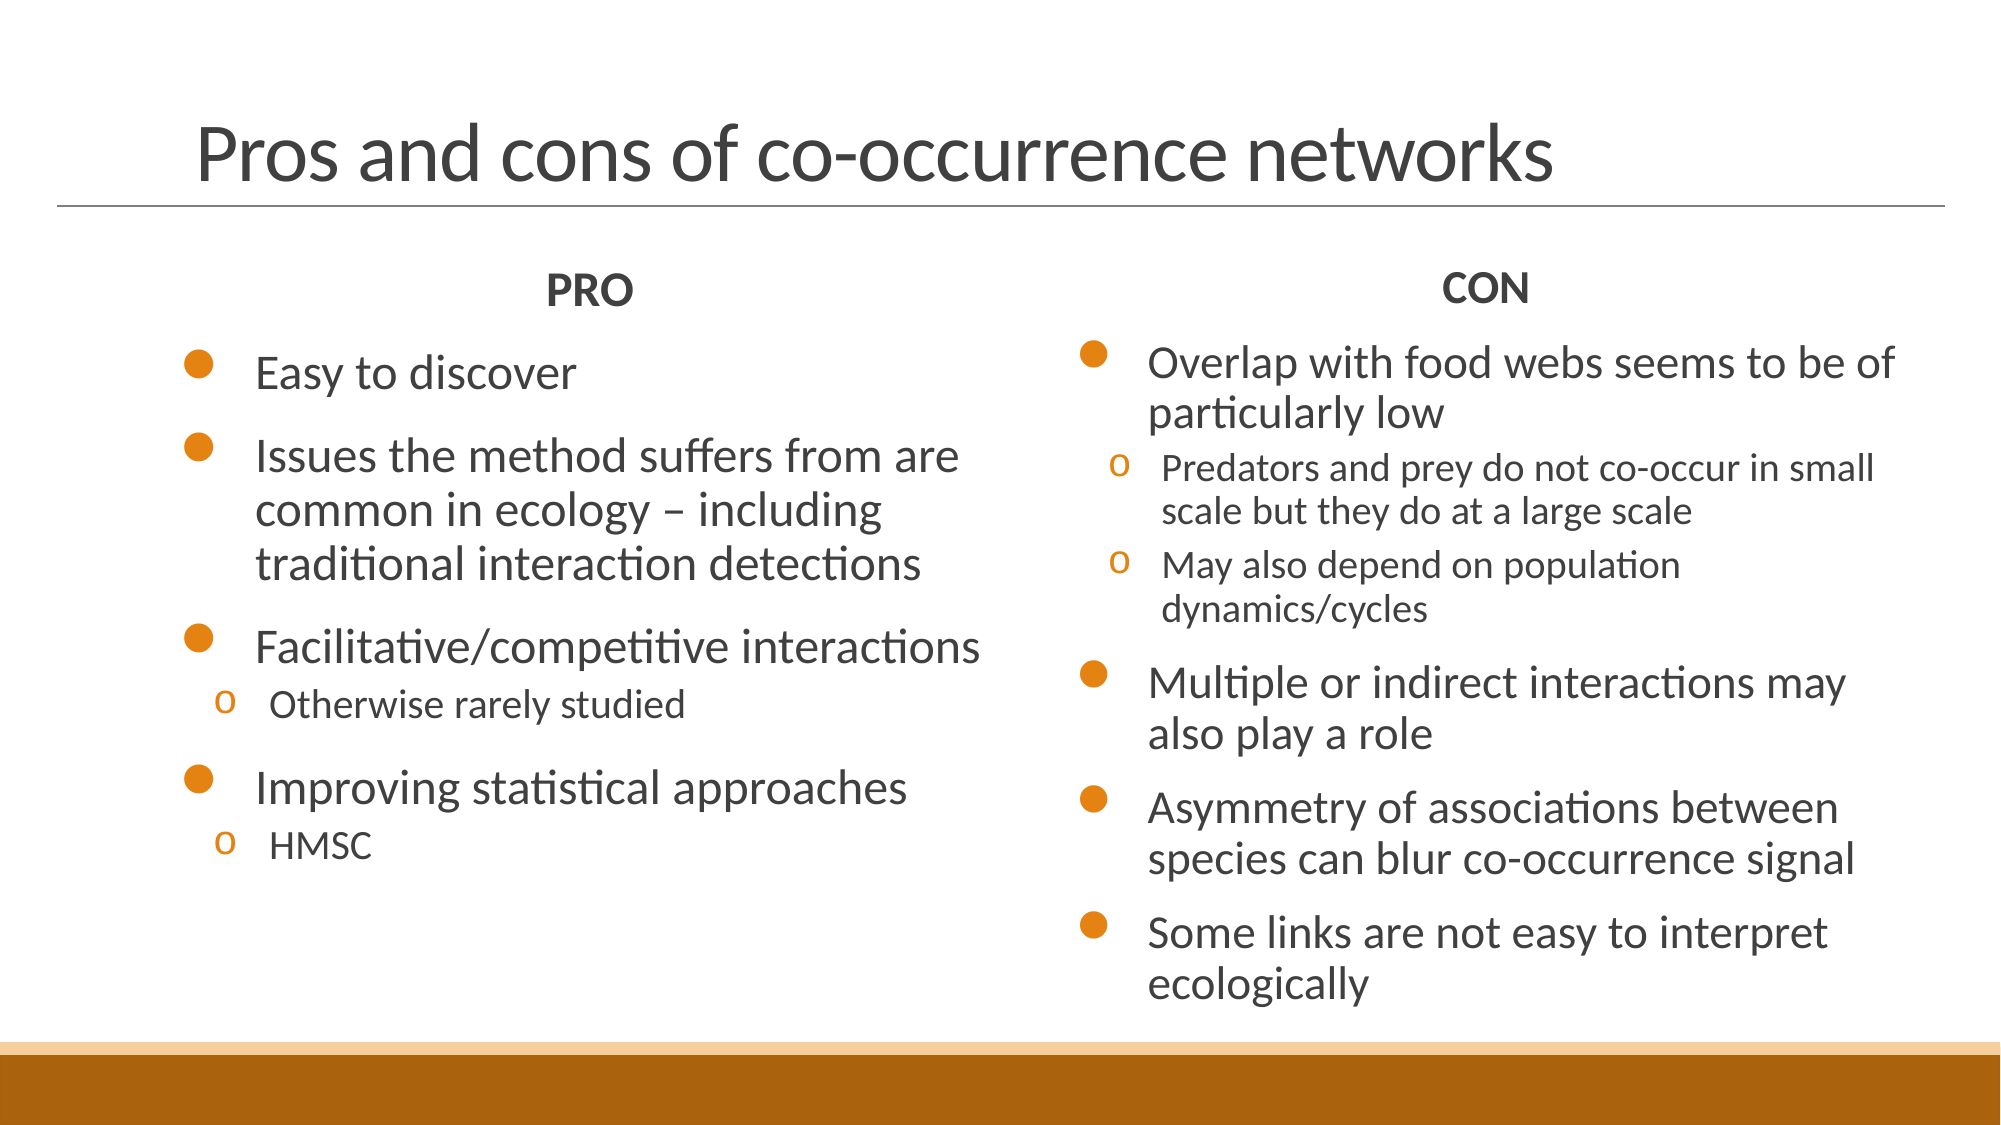

# Pros and cons of co-occurrence networks
CON
Overlap with food webs seems to be of particularly low
Predators and prey do not co-occur in small scale but they do at a large scale
May also depend on population dynamics/cycles
Multiple or indirect interactions may also play a role
Asymmetry of associations between species can blur co-occurrence signal
Some links are not easy to interpret ecologically
PRO
Easy to discover
Issues the method suffers from are common in ecology – including traditional interaction detections
Facilitative/competitive interactions
Otherwise rarely studied
Improving statistical approaches
HMSC
23